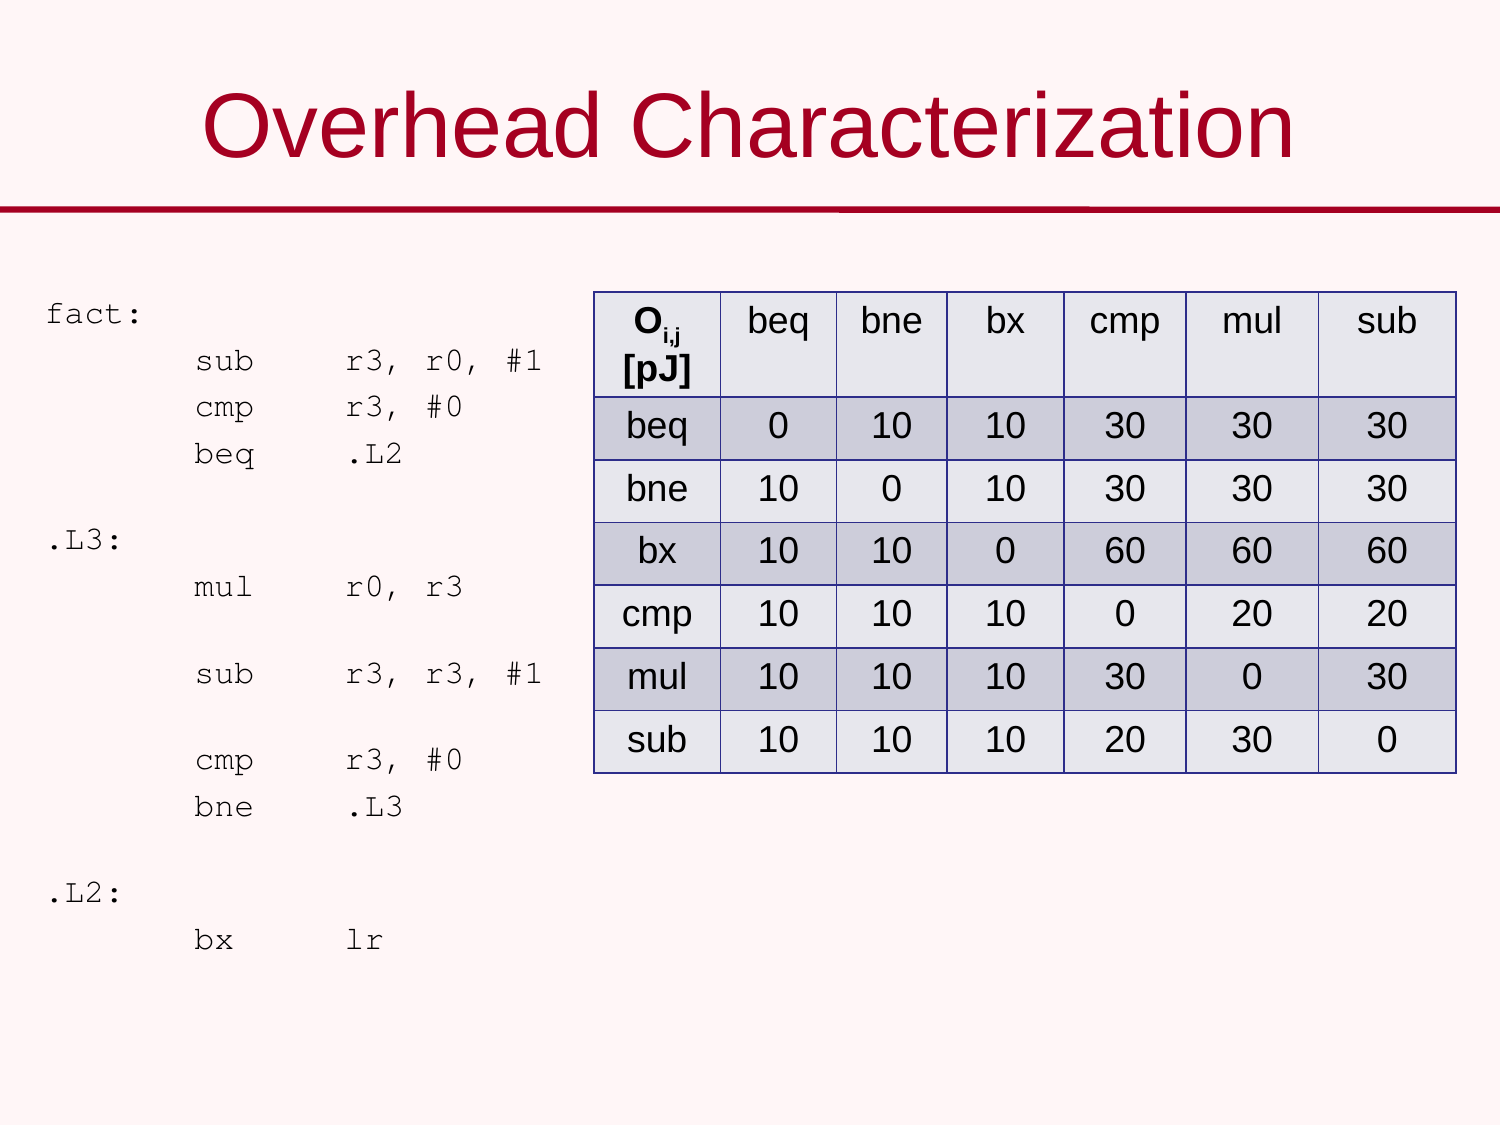

# Overhead Characterization
fact:
	sub	r3, r0, #1
	cmp	r3, #0
	beq	.L2
.L3:
	mul	r0, r3
	sub	r3, r3, #1
	cmp	r3, #0
	bne	.L3
.L2:
	bx	lr
| Oi,j [pJ] | beq | bne | bx | cmp | mul | sub |
| --- | --- | --- | --- | --- | --- | --- |
| beq | 0 | 10 | 10 | 30 | 30 | 30 |
| bne | 10 | 0 | 10 | 30 | 30 | 30 |
| bx | 10 | 10 | 0 | 60 | 60 | 60 |
| cmp | 10 | 10 | 10 | 0 | 20 | 20 |
| mul | 10 | 10 | 10 | 30 | 0 | 30 |
| sub | 10 | 10 | 10 | 20 | 30 | 0 |